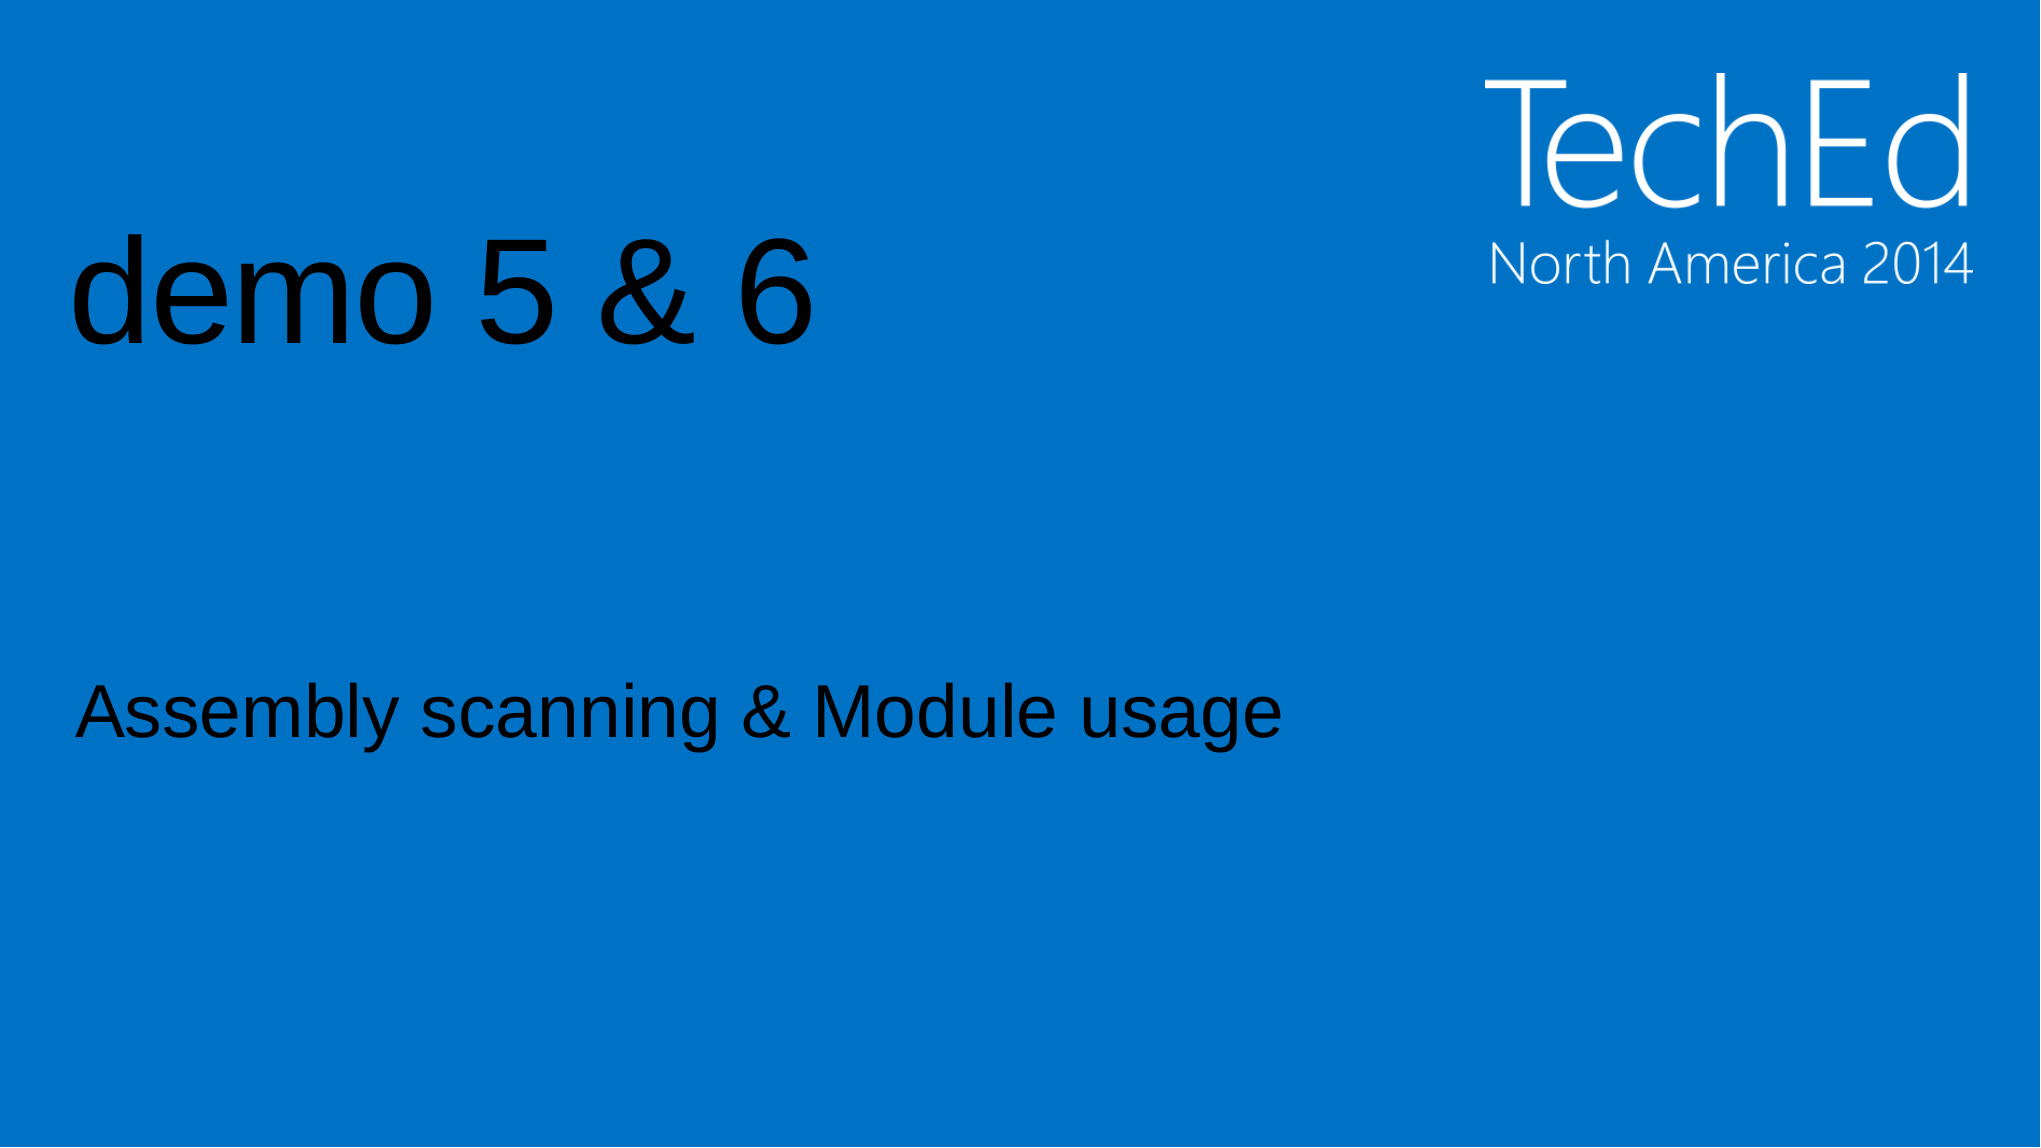

# demo 5 & 6
Assembly scanning & Module usage